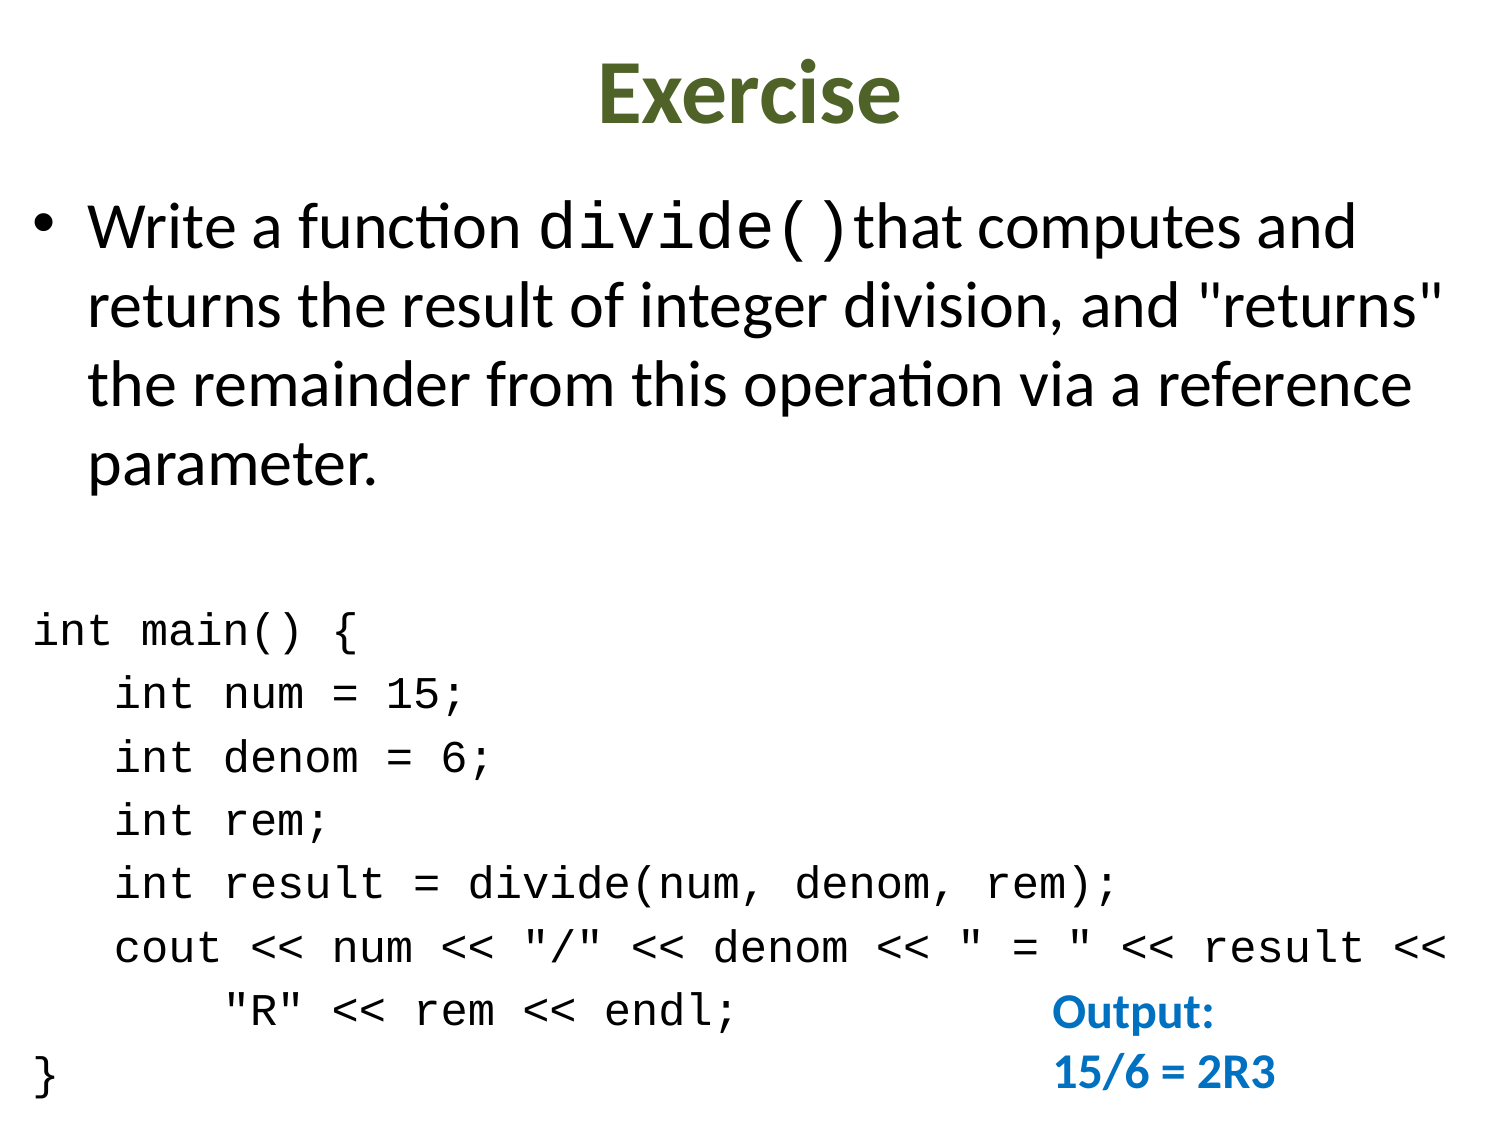

# Exercise
Write a function divide()that computes and returns the result of integer division, and "returns" the remainder from this operation via a reference parameter.

int main() {
   int num = 15;
   int denom = 6;
   int rem;
   int result = divide(num, denom, rem);
   cout << num << "/" << denom << " = " << result <<
       "R" << rem << endl;
}
Output:
15/6 = 2R3